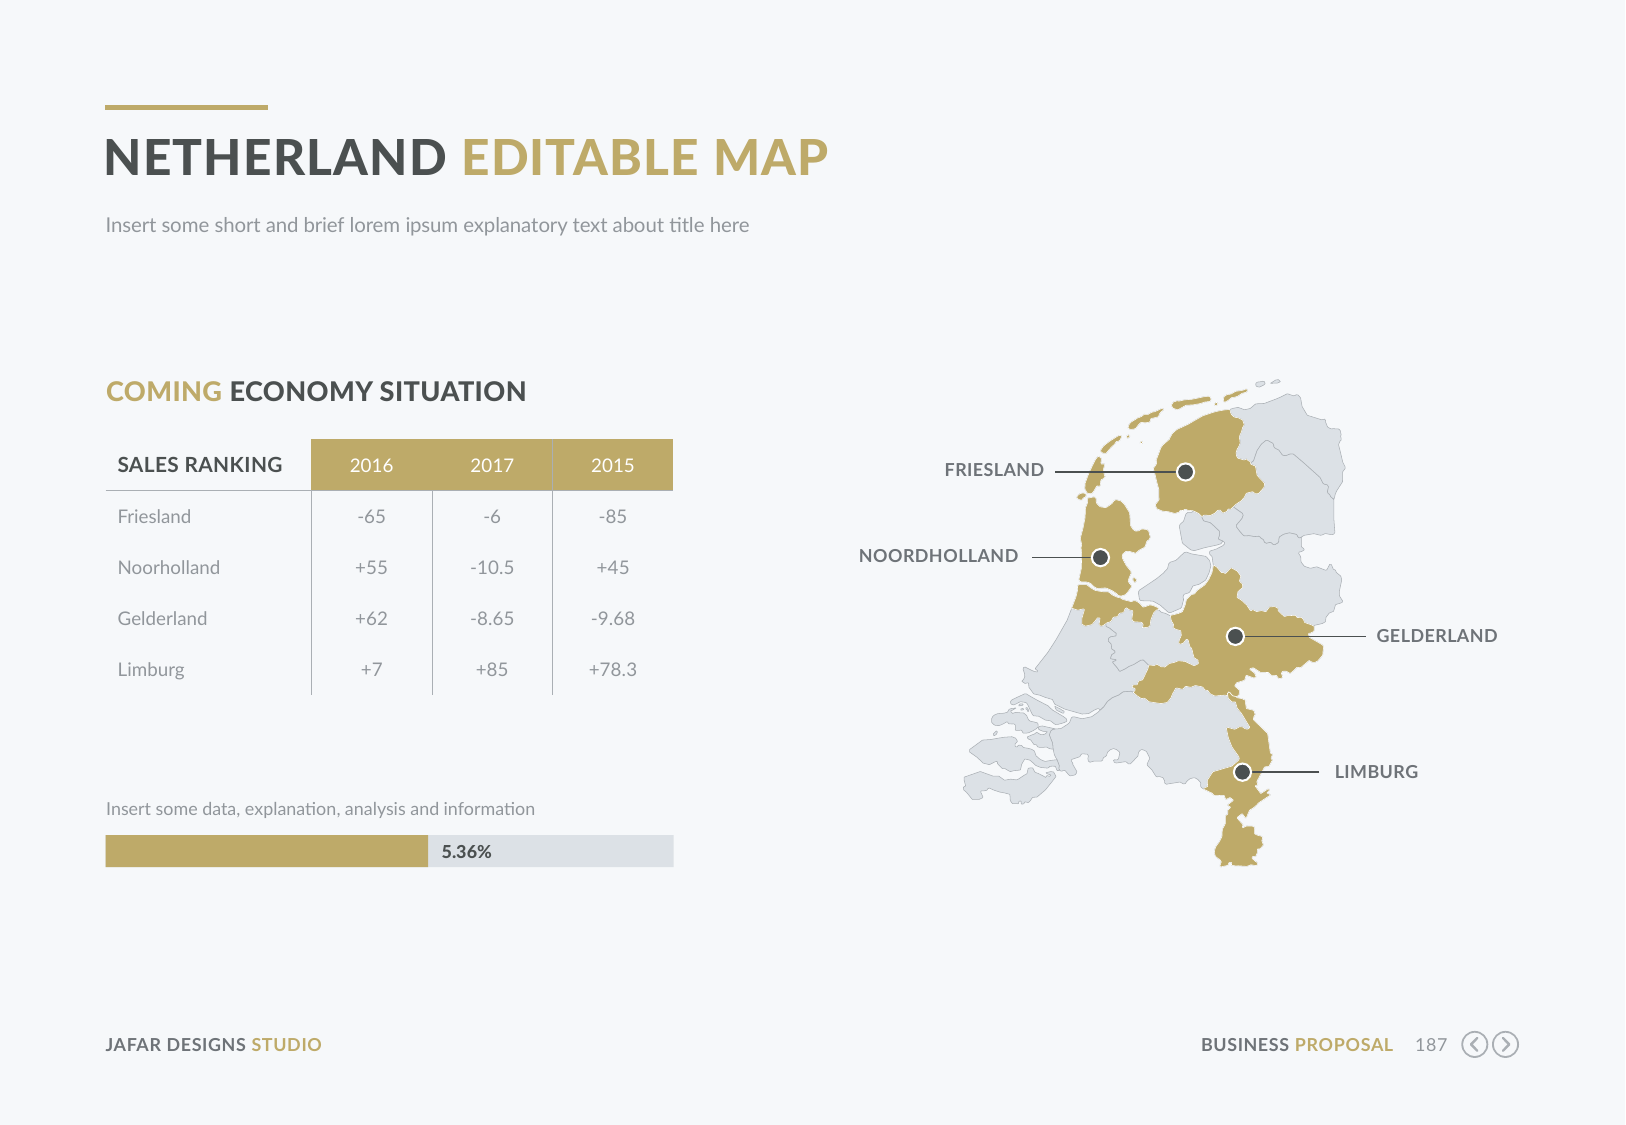

Netherland Editable Map
Insert some short and brief lorem ipsum explanatory text about title here
Coming economy Situation

| Sales ranking | 2016 | 2017 | 2015 |
| --- | --- | --- | --- |
| Friesland | -65 | -6 | -85 |
| Noorholland | +55 | -10.5 | +45 |
| Gelderland | +62 | -8.65 | -9.68 |
| Limburg | +7 | +85 | +78.3 |

Friesland

Noordholland

Gelderland

Limburg

Insert some data, explanation, analysis and information

5.36%